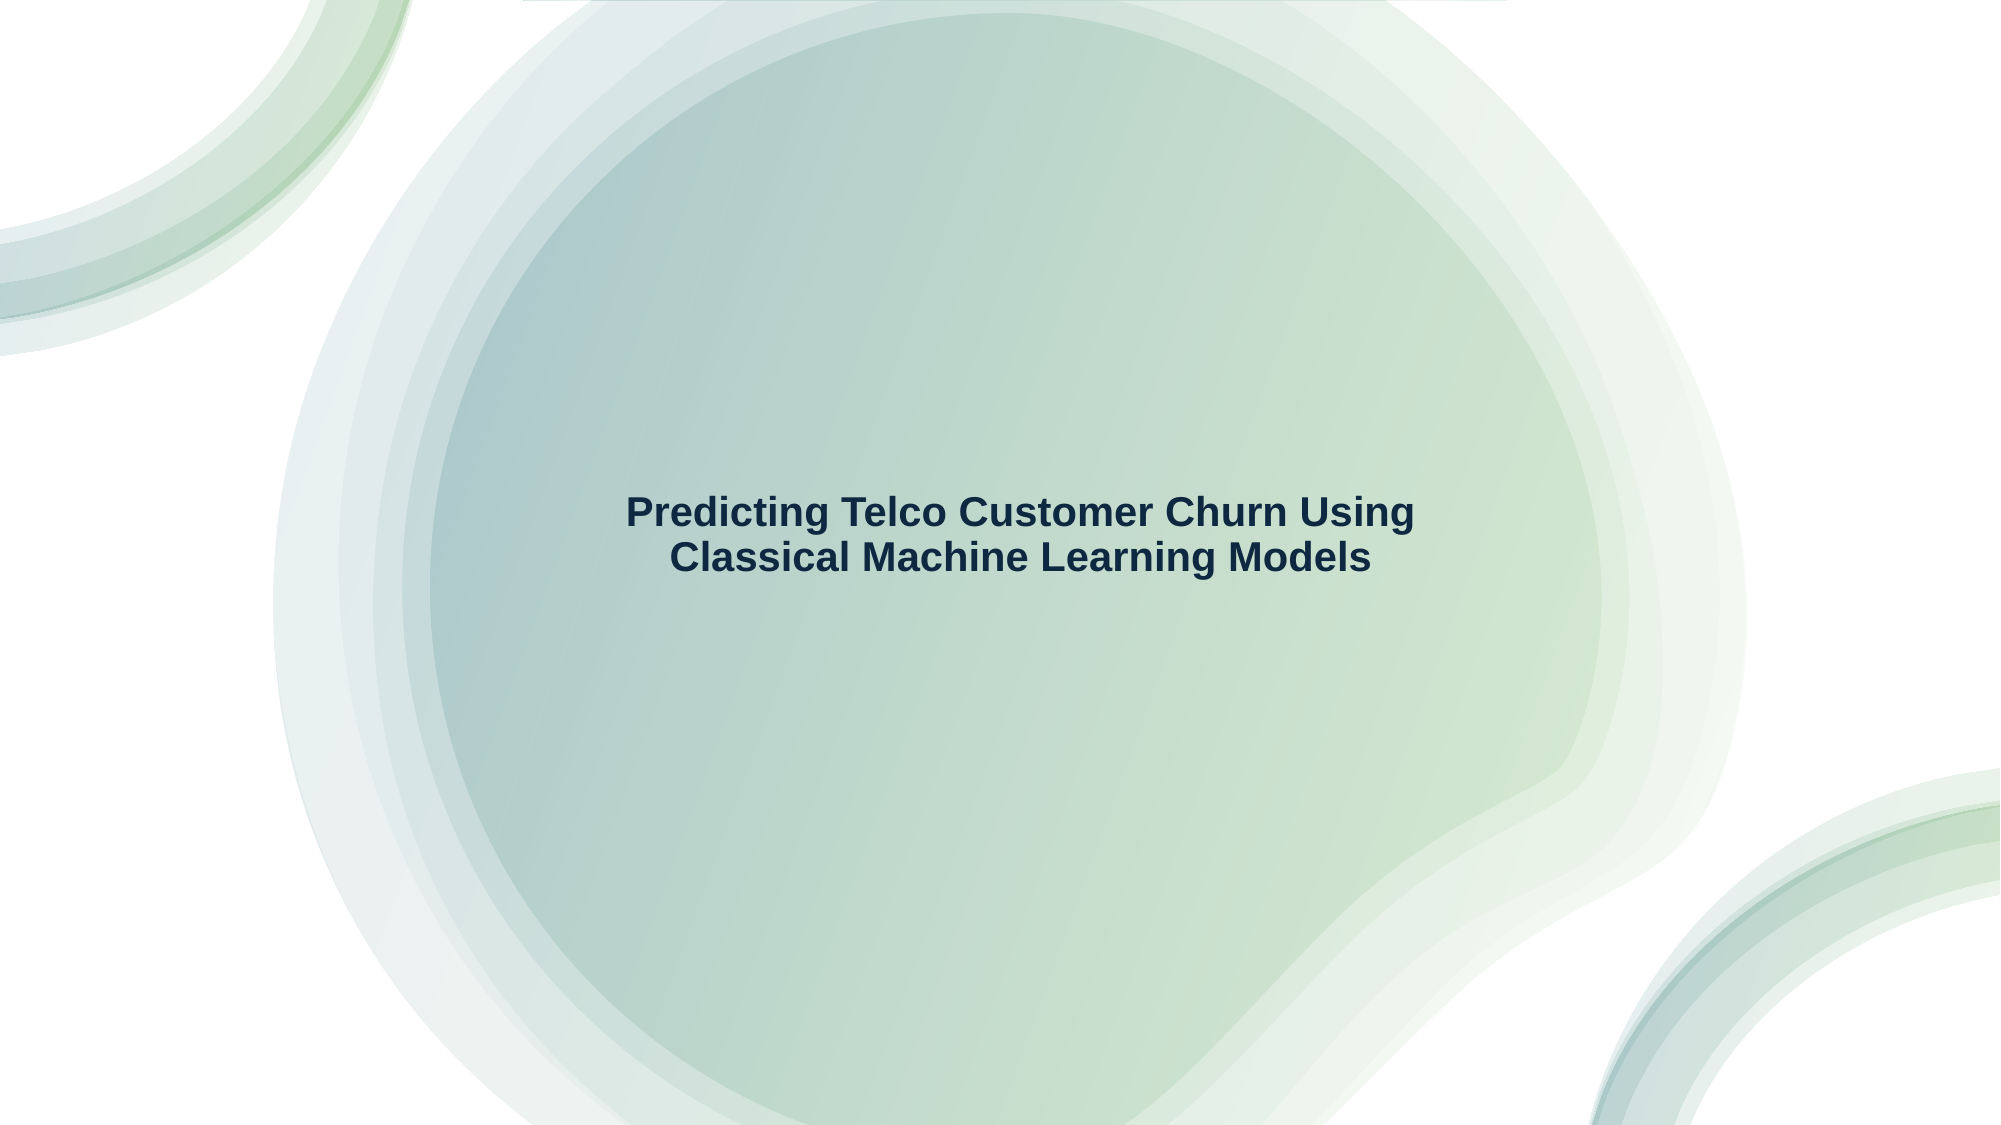

Predicting Telco Customer Churn Using Classical Machine Learning Models